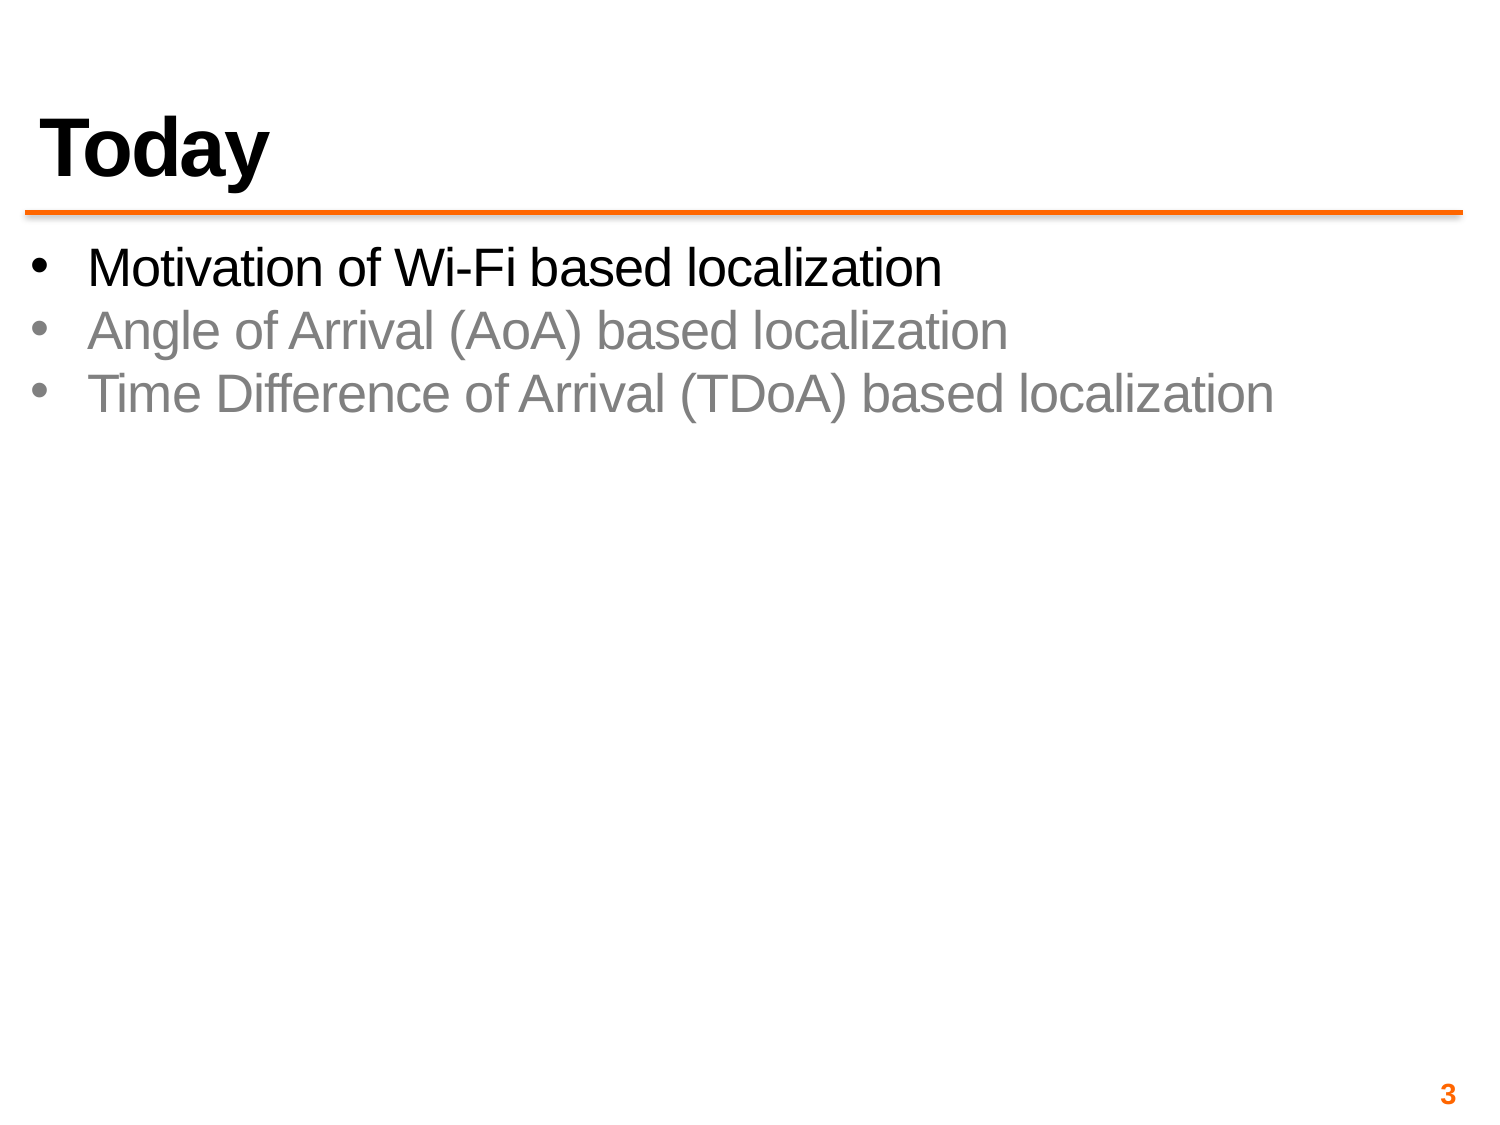

# Today
Motivation of Wi-Fi based localization
Angle of Arrival (AoA) based localization
Time Difference of Arrival (TDoA) based localization
3